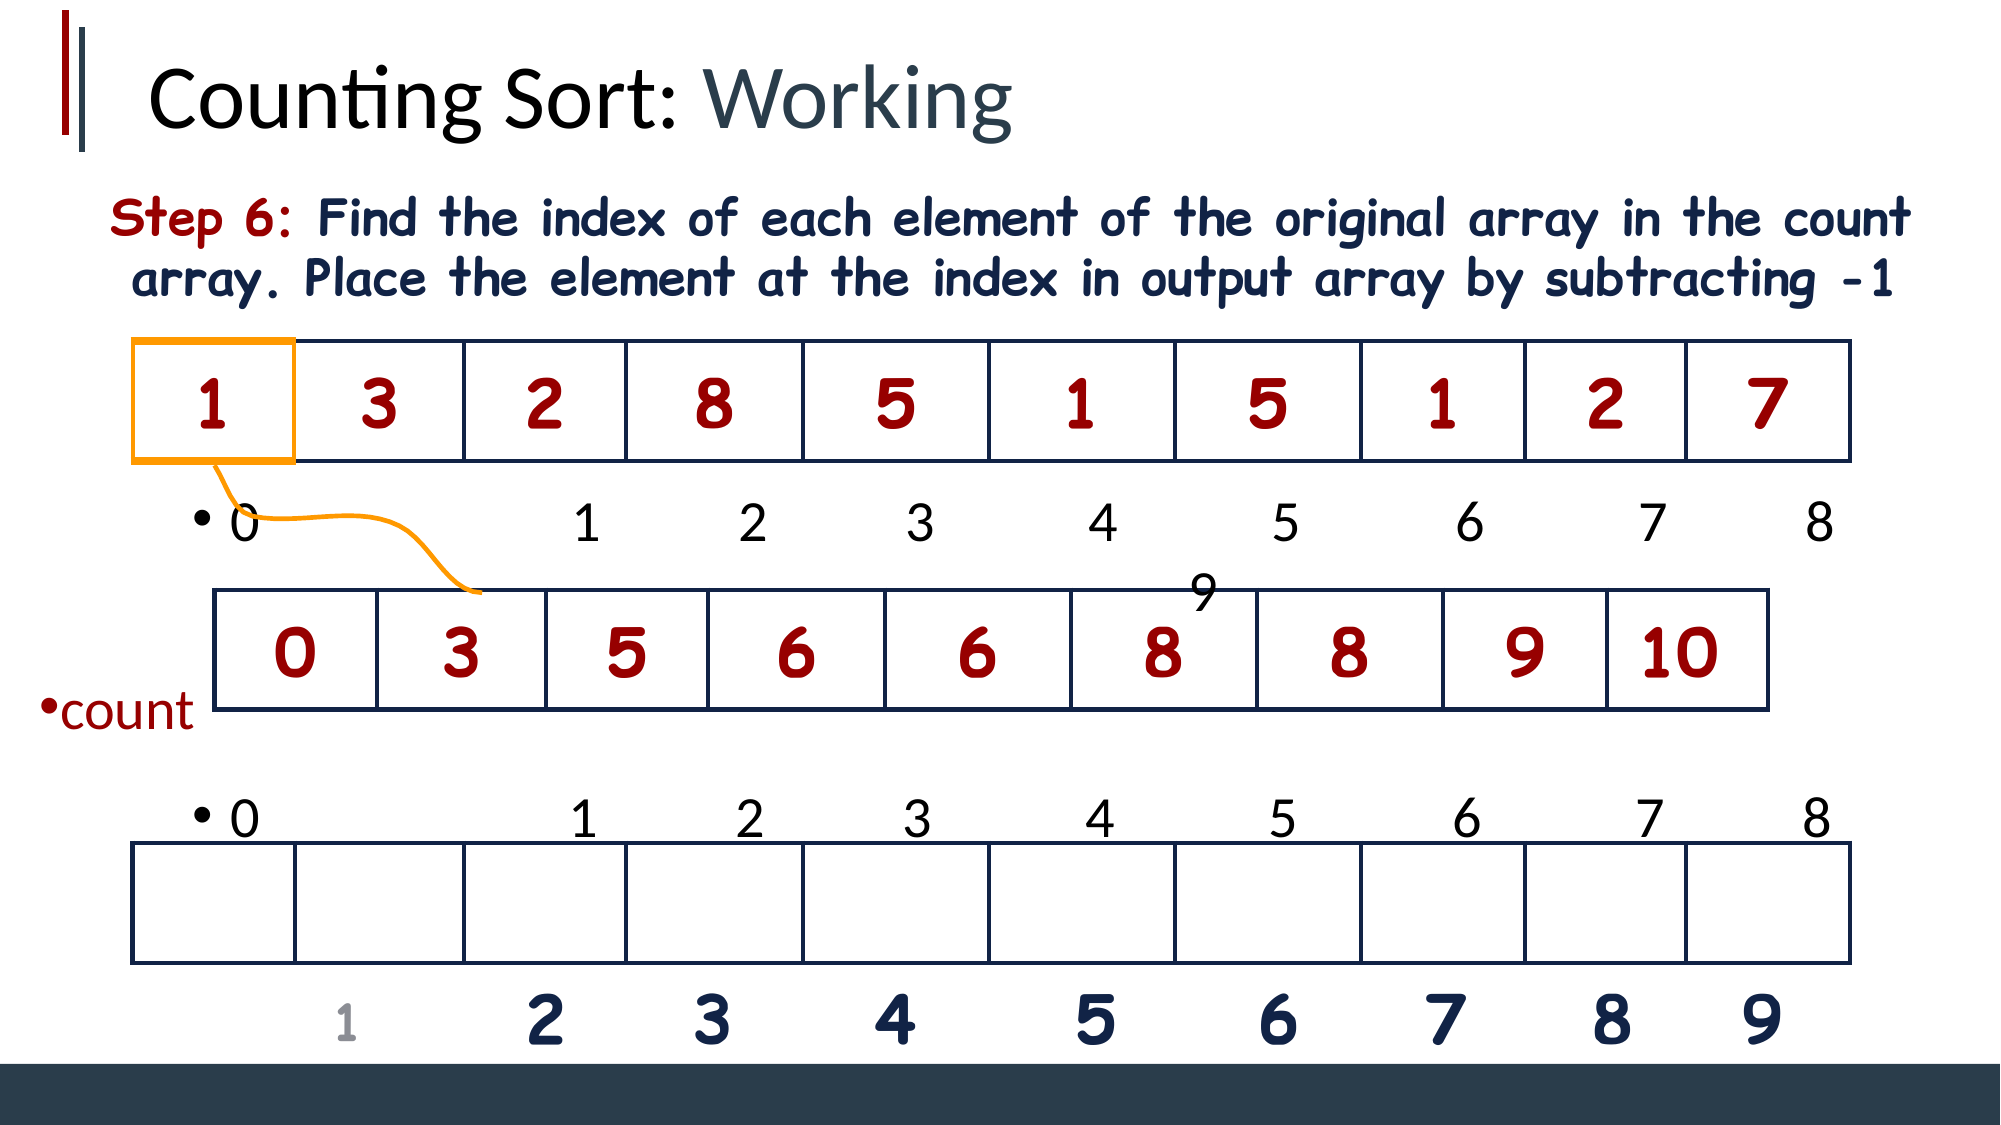

# Counting Sort: Working
Step 6: Find the index of each element of the original array in the count  array. Place the element at the index in output array by subtracting -1
0	1	2	3	4	5	6	7	8	9
count
0	1	2	3	4	5	6	7	8
| 1 | 3 | 2 | 8 | 5 | 1 | 5 | 1 | 2 | 7 |
| --- | --- | --- | --- | --- | --- | --- | --- | --- | --- |

| 0 | 3 | 5 | 6 | 6 | 8 | 8 | 9 | 10 |
| --- | --- | --- | --- | --- | --- | --- | --- | --- |
|  |  |  |  |  |  |  |  |  |  |
| --- | --- | --- | --- | --- | --- | --- | --- | --- | --- |
2
3
4
5
6
7
8
9
1
34